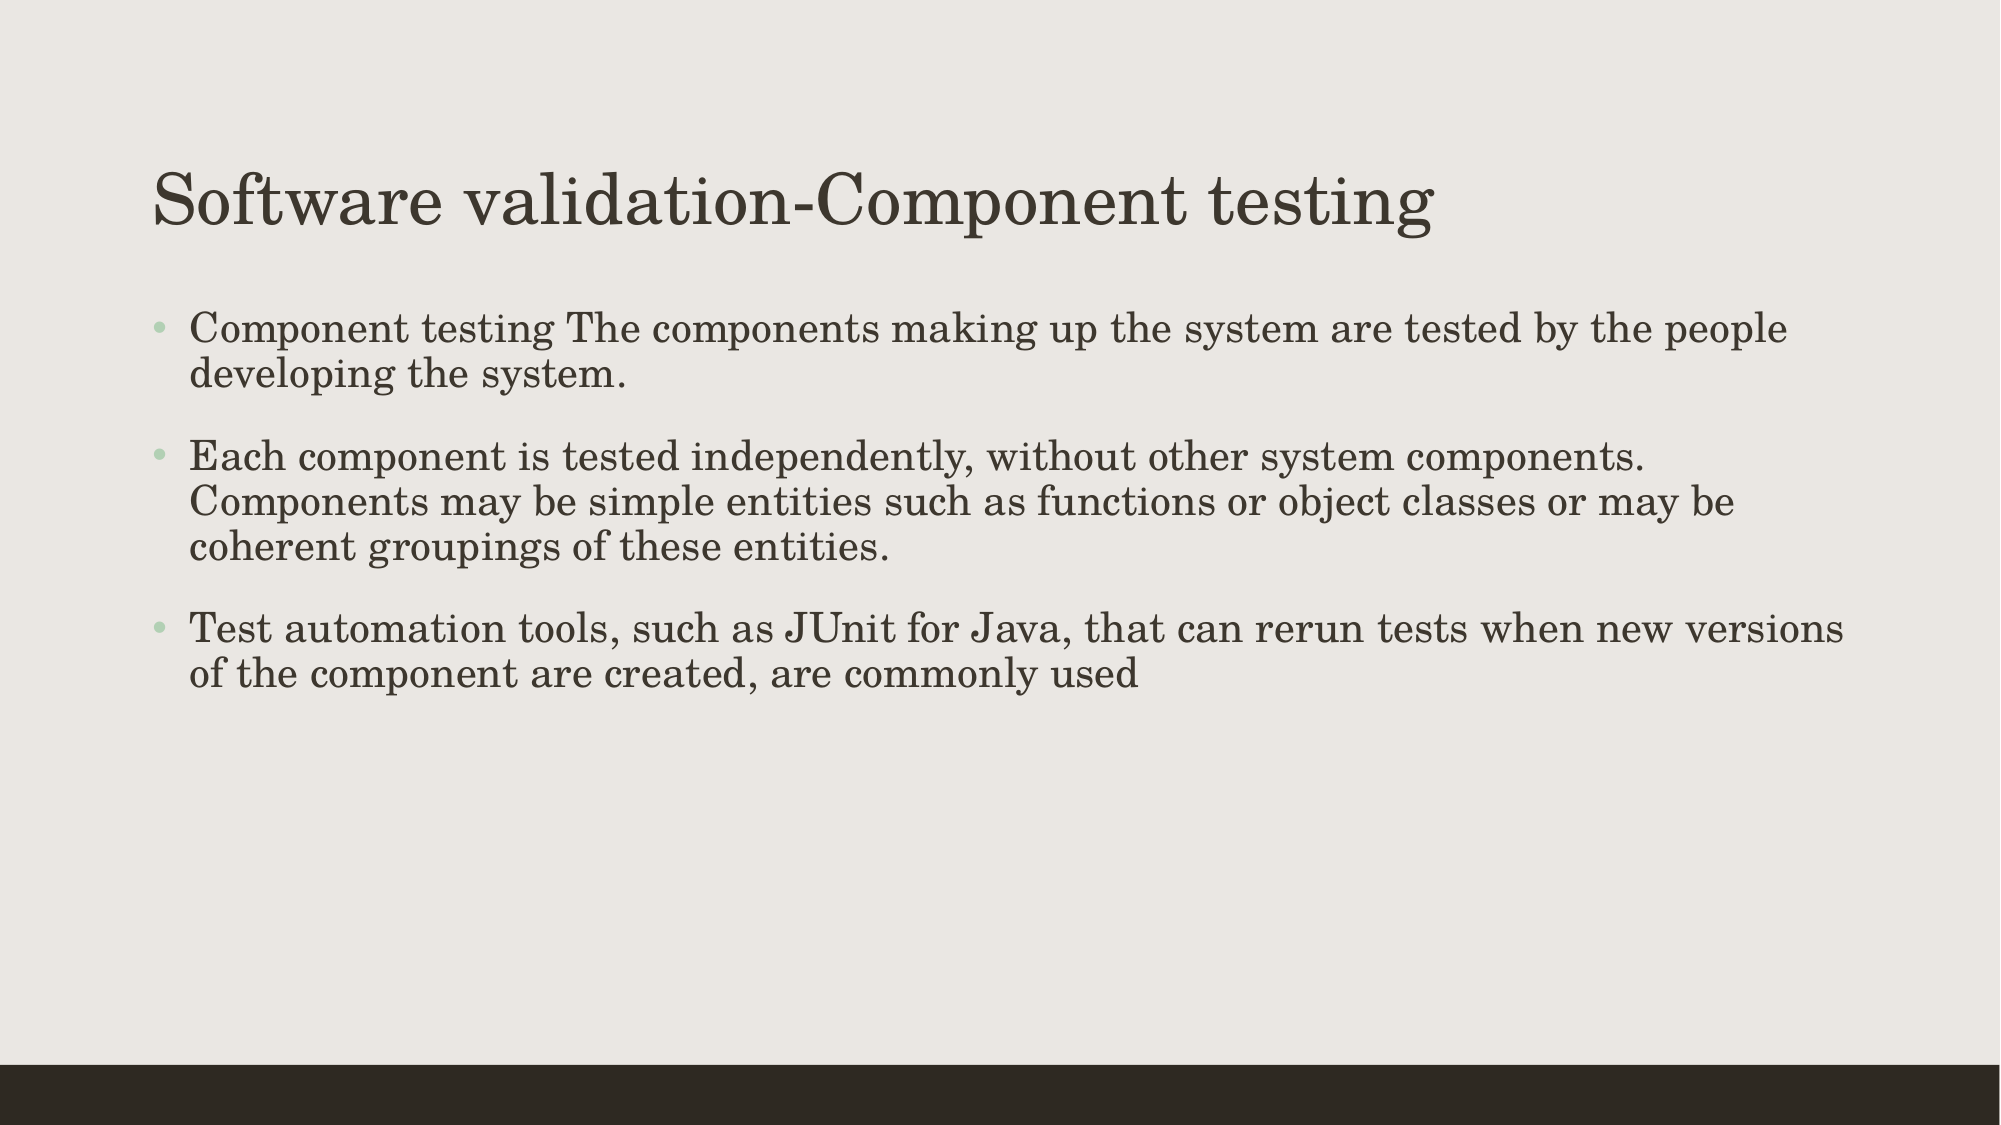

# Software validation-Component testing
Component testing The components making up the system are tested by the people developing the system.
Each component is tested independently, without other system components. Components may be simple entities such as functions or object classes or may be coherent groupings of these entities.
Test automation tools, such as JUnit for Java, that can rerun tests when new versions of the component are created, are commonly used